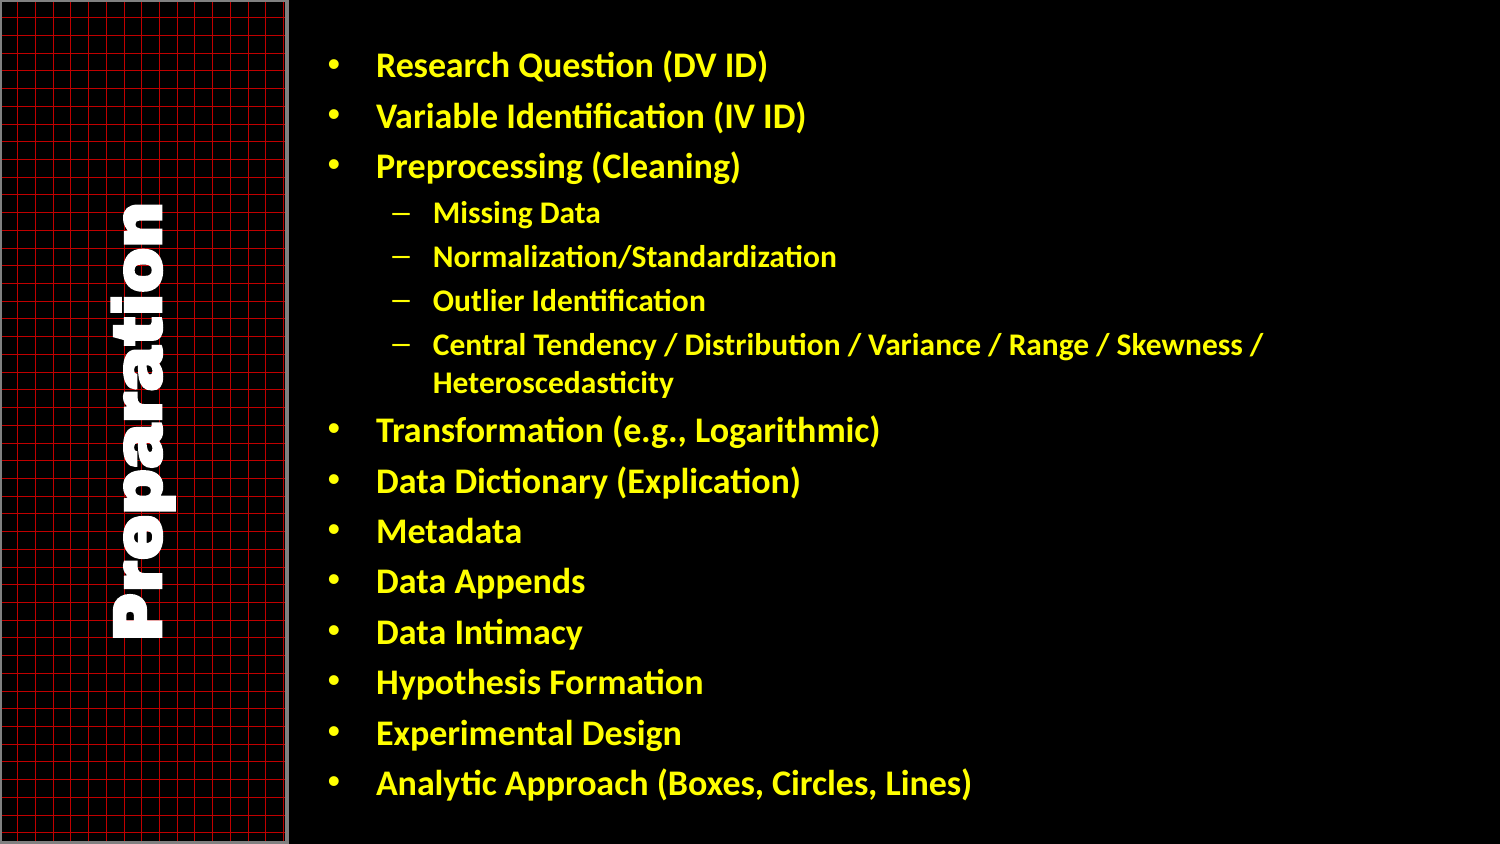

Preparation
Research Question (DV ID)
Variable Identification (IV ID)
Preprocessing (Cleaning)
Missing Data
Normalization/Standardization
Outlier Identification
Central Tendency / Distribution / Variance / Range / Skewness / Heteroscedasticity
Transformation (e.g., Logarithmic)
Data Dictionary (Explication)
Metadata
Data Appends
Data Intimacy
Hypothesis Formation
Experimental Design
Analytic Approach (Boxes, Circles, Lines)